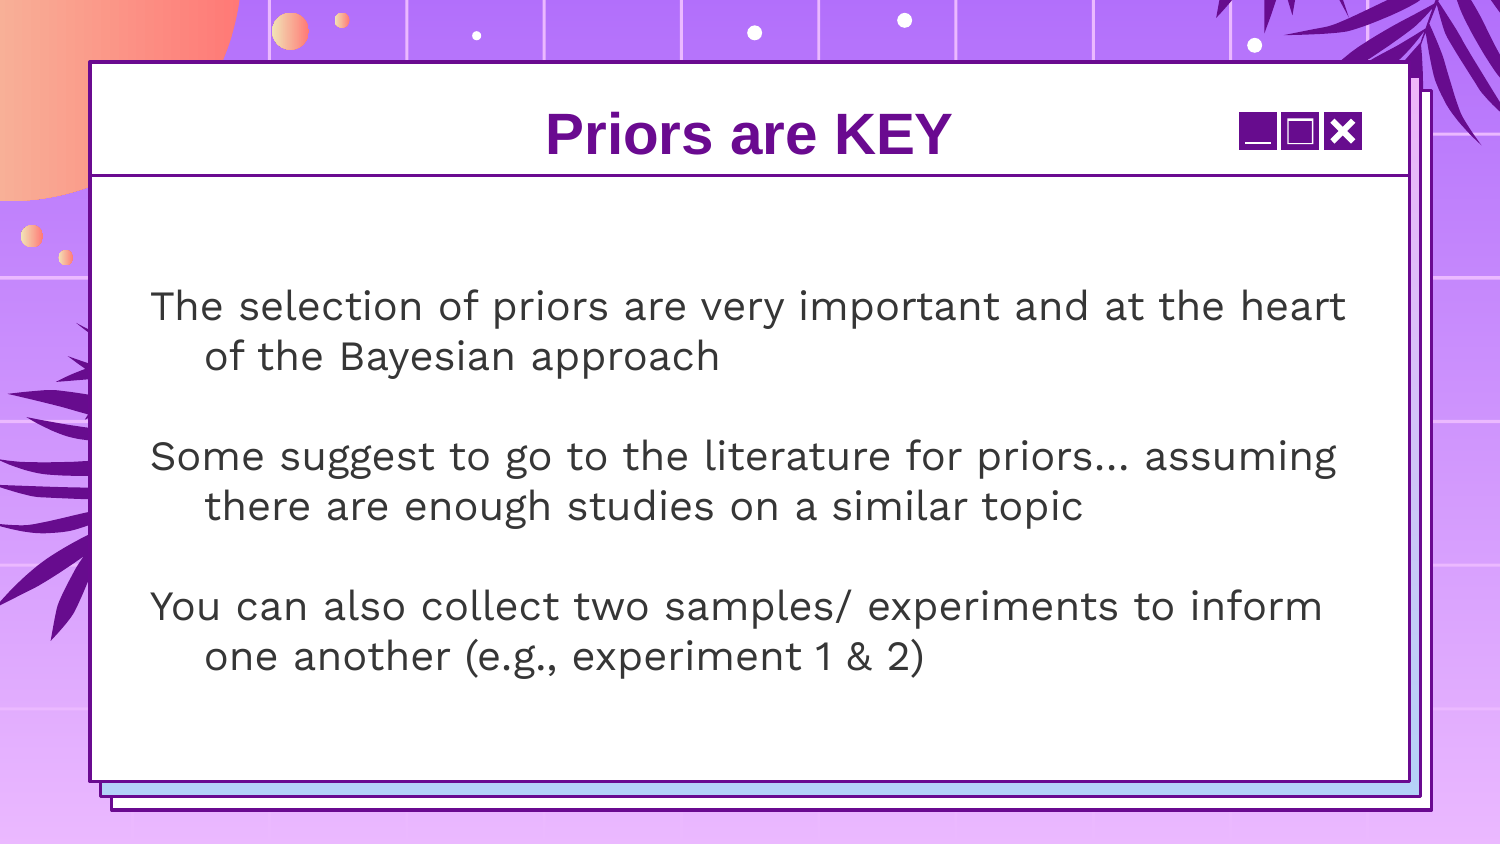

# Priors are KEY
The selection of priors are very important and at the heart of the Bayesian approach

Some suggest to go to the literature for priors… assuming there are enough studies on a similar topic

You can also collect two samples/ experiments to inform one another (e.g., experiment 1 & 2)